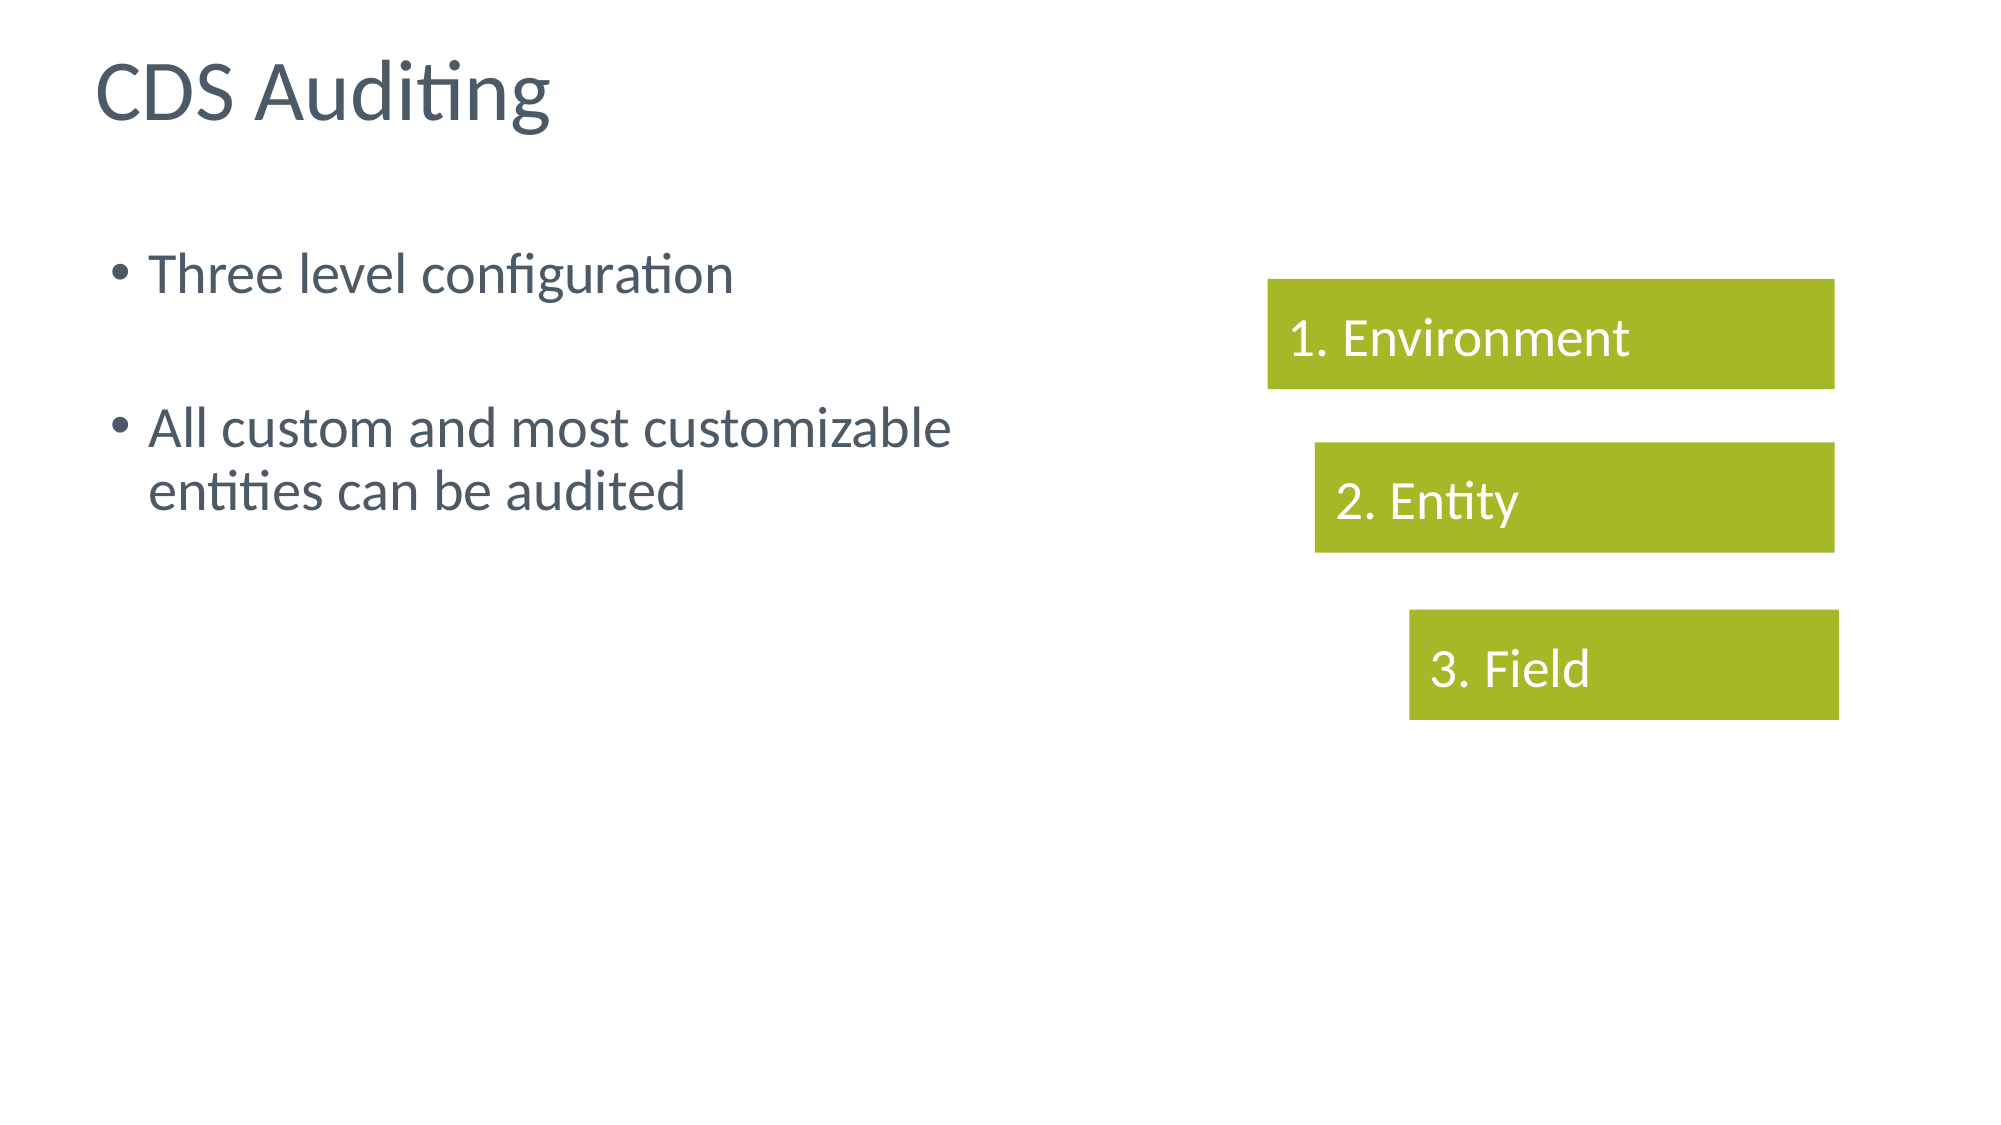

# CDS Auditing
Three level configuration
All custom and most customizable entities can be audited
1. Environment
2. Entity
3. Field